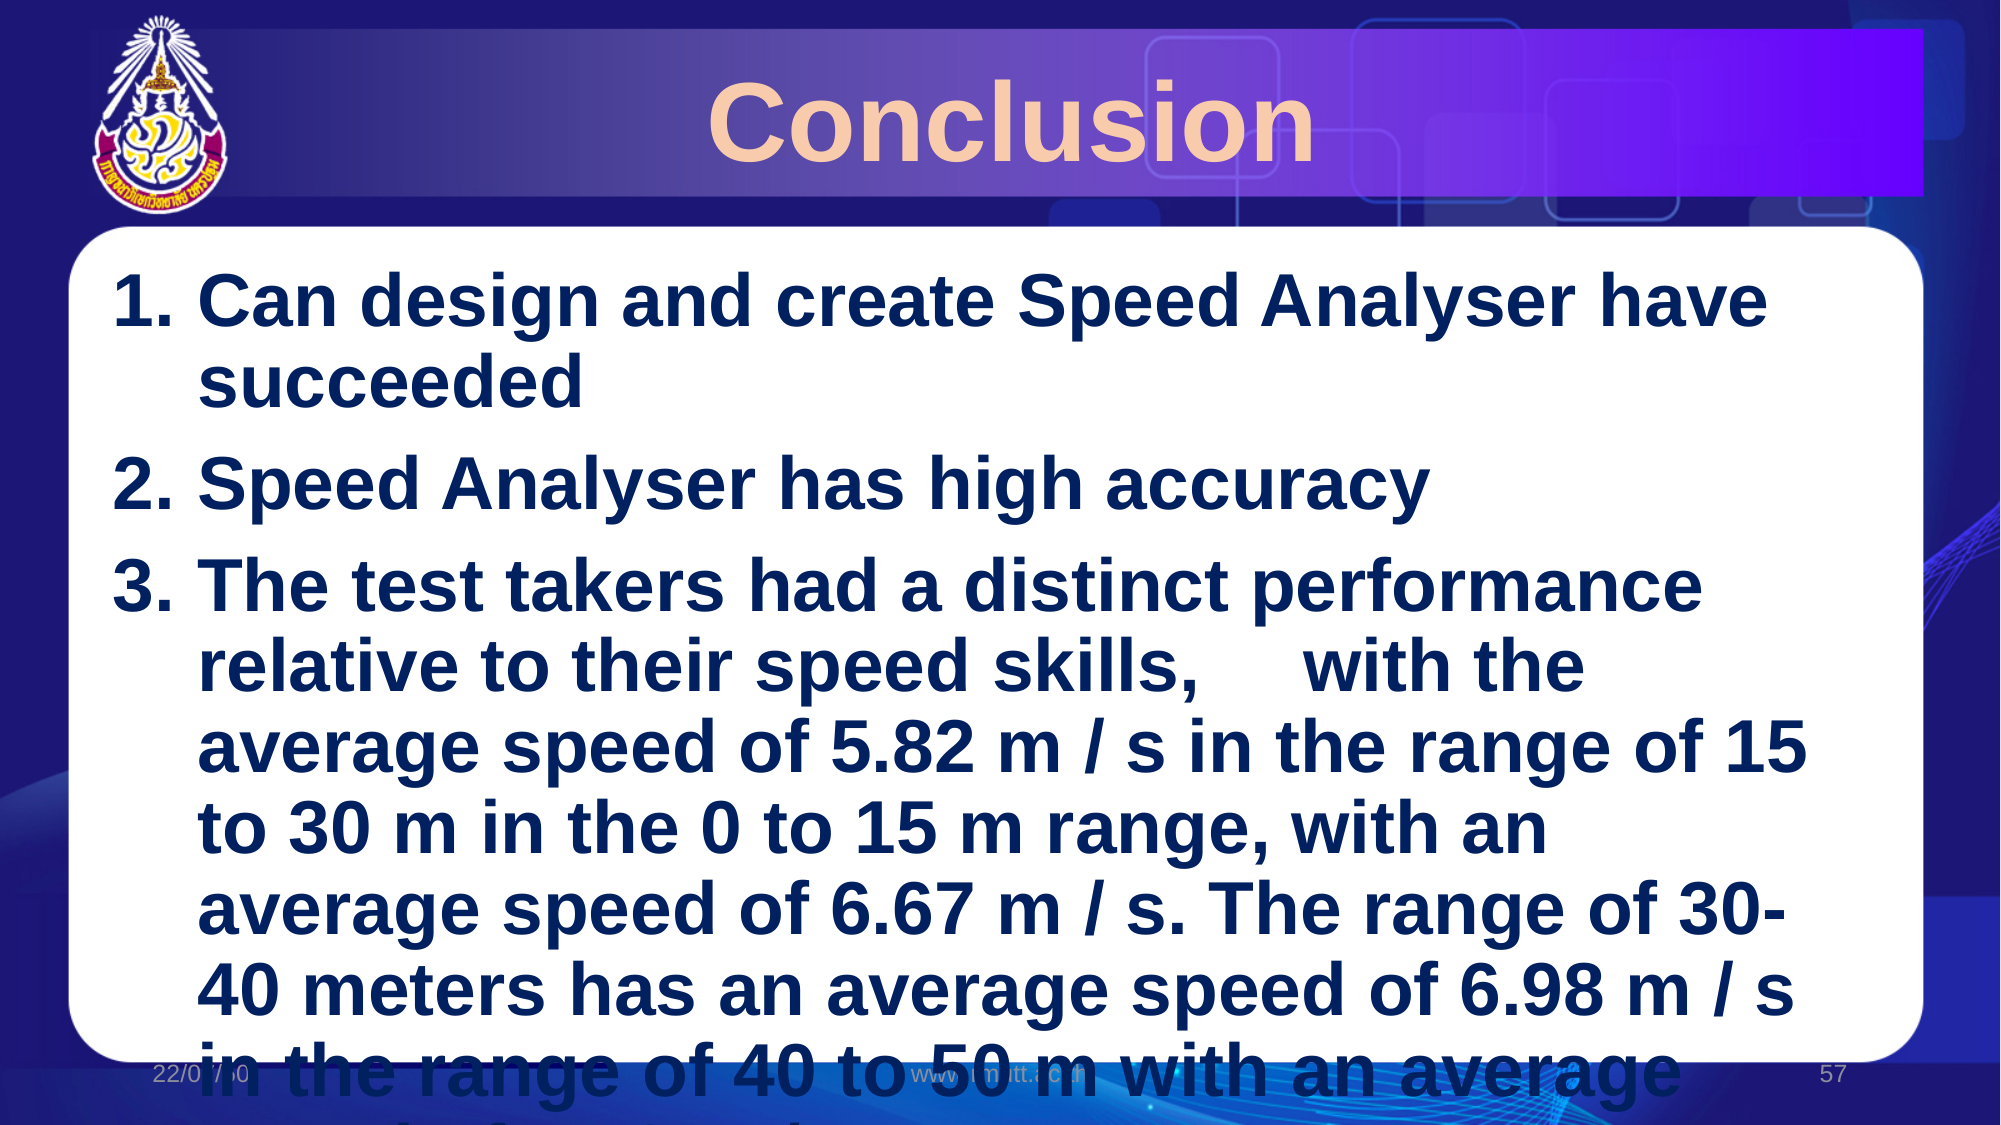

# Conclusion
Can design and create Speed Analyser have succeeded
Speed Analyser has high accuracy
The test takers had a distinct performance relative to their speed skills,     with the average speed of 5.82 m / s in the range of 15 to 30 m in the 0 to 15 m range, with an average speed of 6.67 m / s. The range of 30-40 meters has an average speed of 6.98 m / s in the range of 40 to 50 m with an average speed of 7.13 m / s.

22/07/60
www.rmutt.ac.th
57